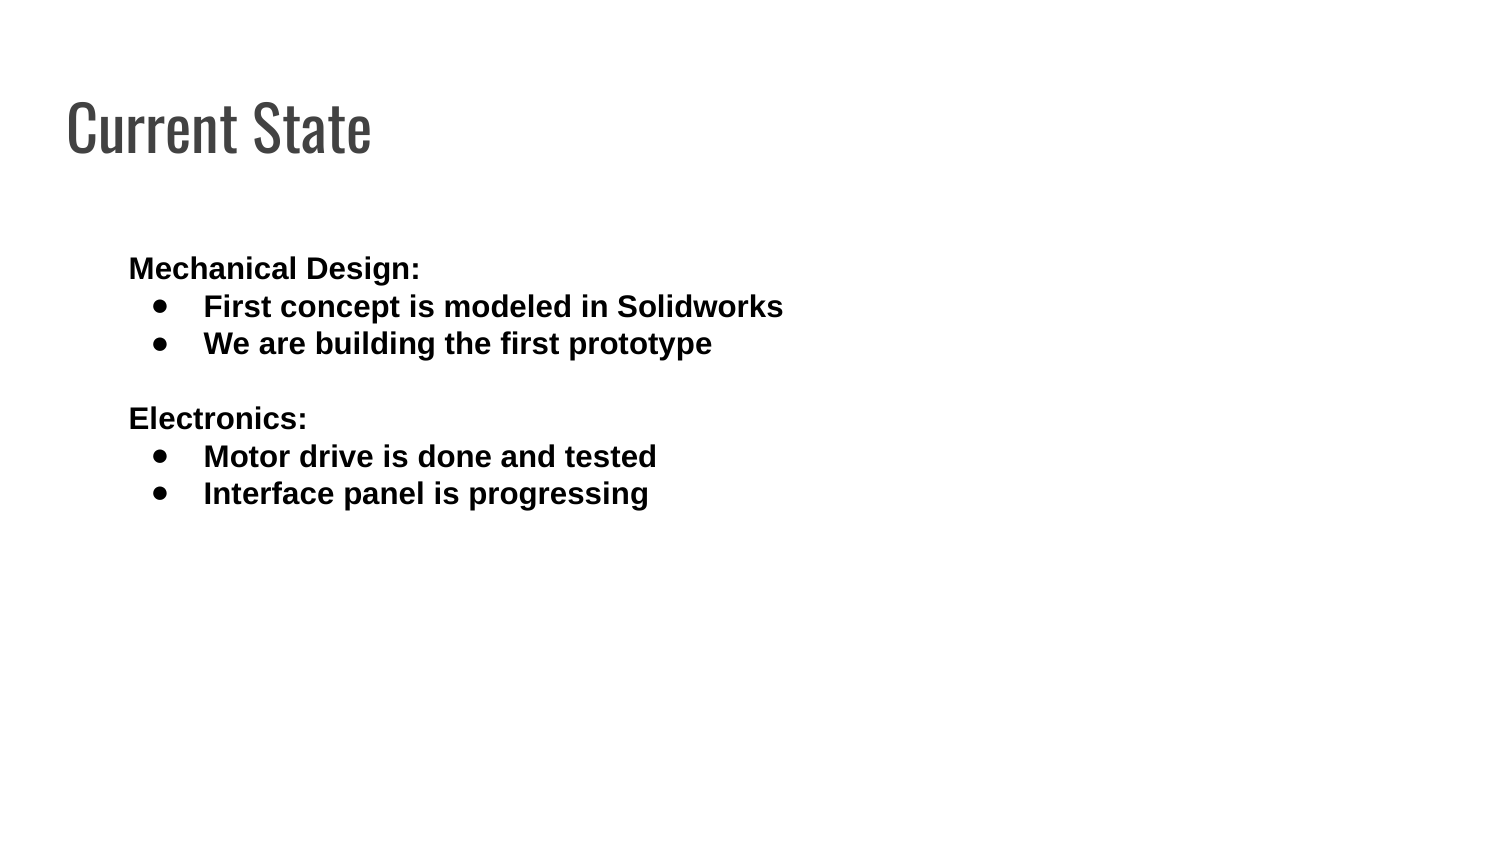

# Current State
Mechanical Design:
First concept is modeled in Solidworks
We are building the first prototype

Electronics:
Motor drive is done and tested
Interface panel is progressing